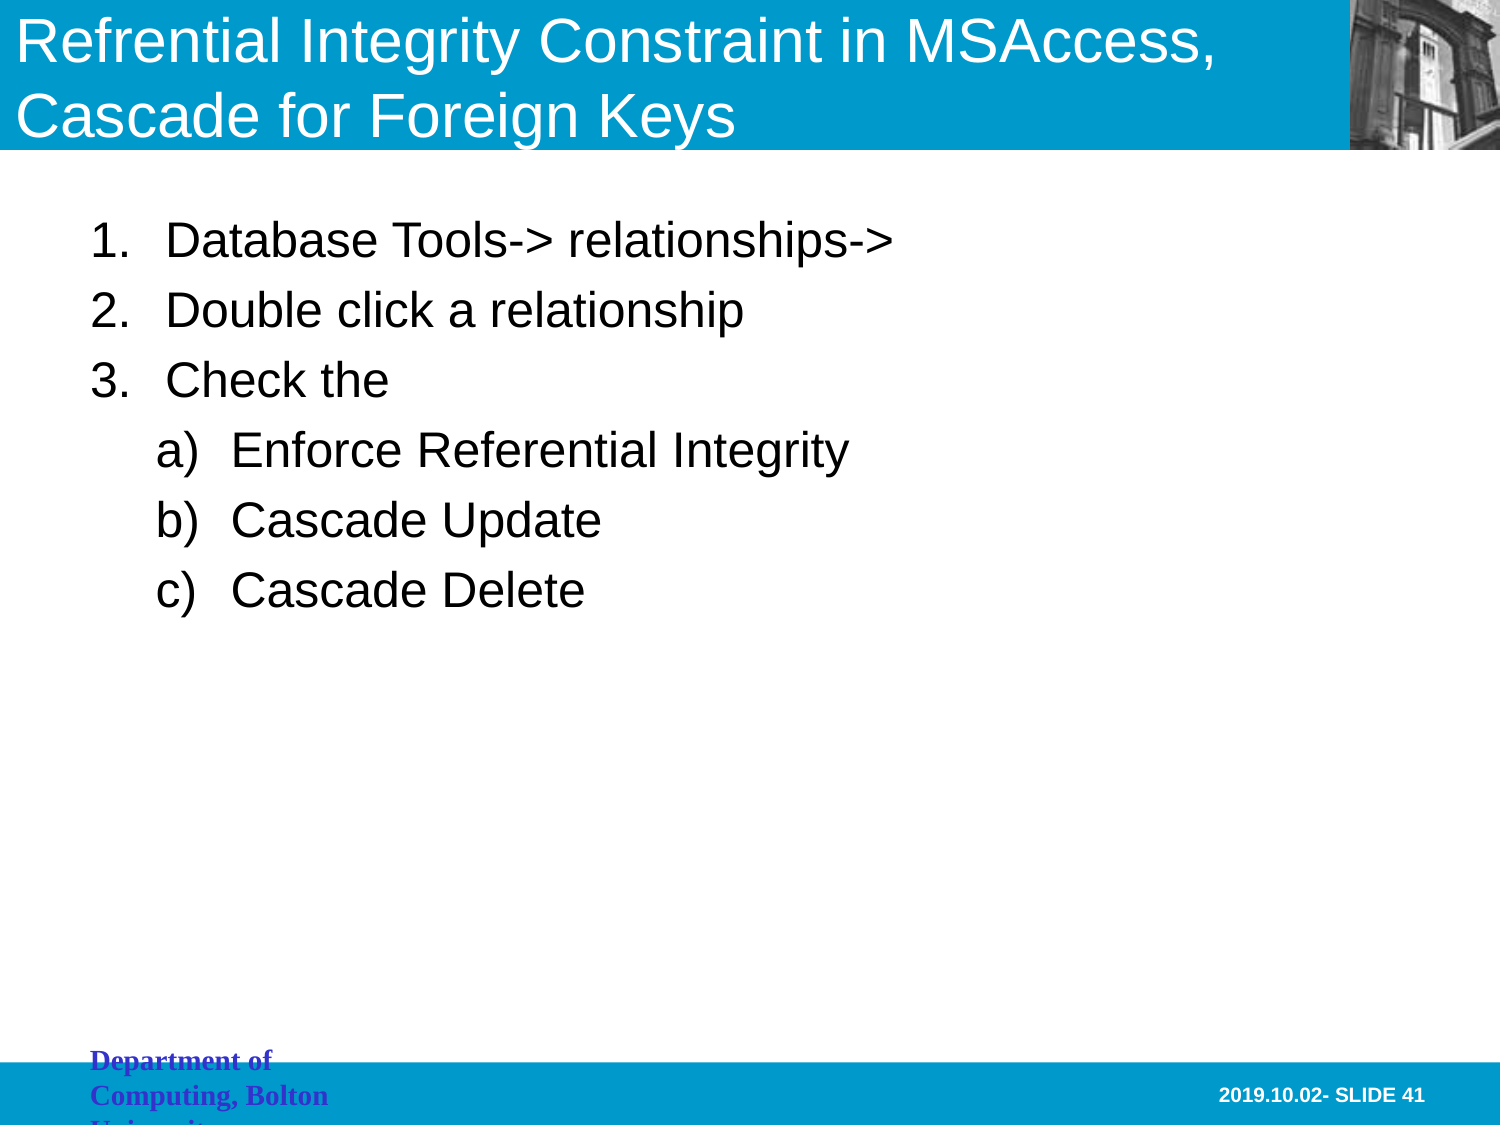

# Refrential Integrity Constraint in MSAccess, Cascade for Foreign Keys
Database Tools-> relationships->
Double click a relationship
Check the
Enforce Referential Integrity
Cascade Update
Cascade Delete
Department of Computing, Bolton University